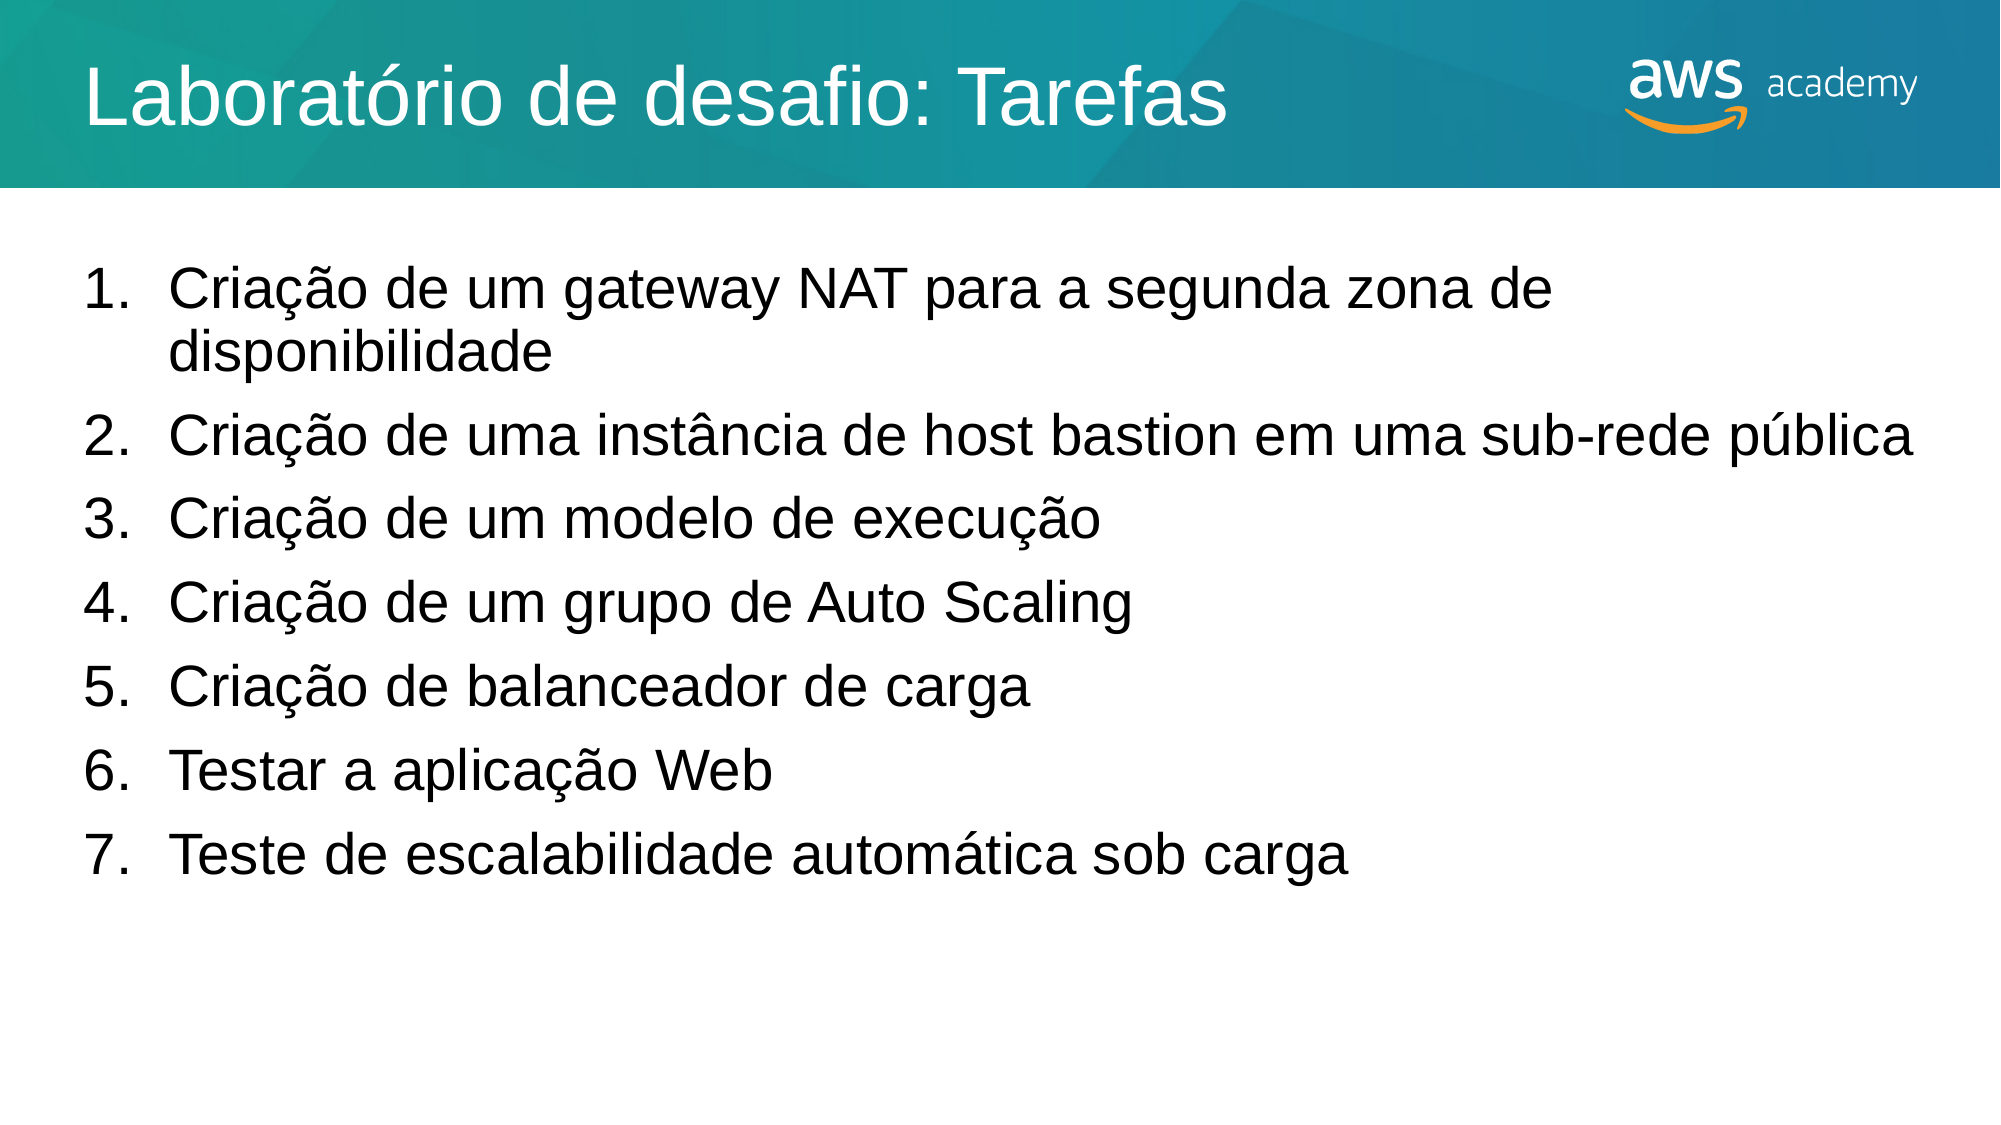

# Laboratório de desafio: Tarefas
Criação de um gateway NAT para a segunda zona de disponibilidade
Criação de uma instância de host bastion em uma sub-rede pública
Criação de um modelo de execução
Criação de um grupo de Auto Scaling
Criação de balanceador de carga
Testar a aplicação Web
Teste de escalabilidade automática sob carga